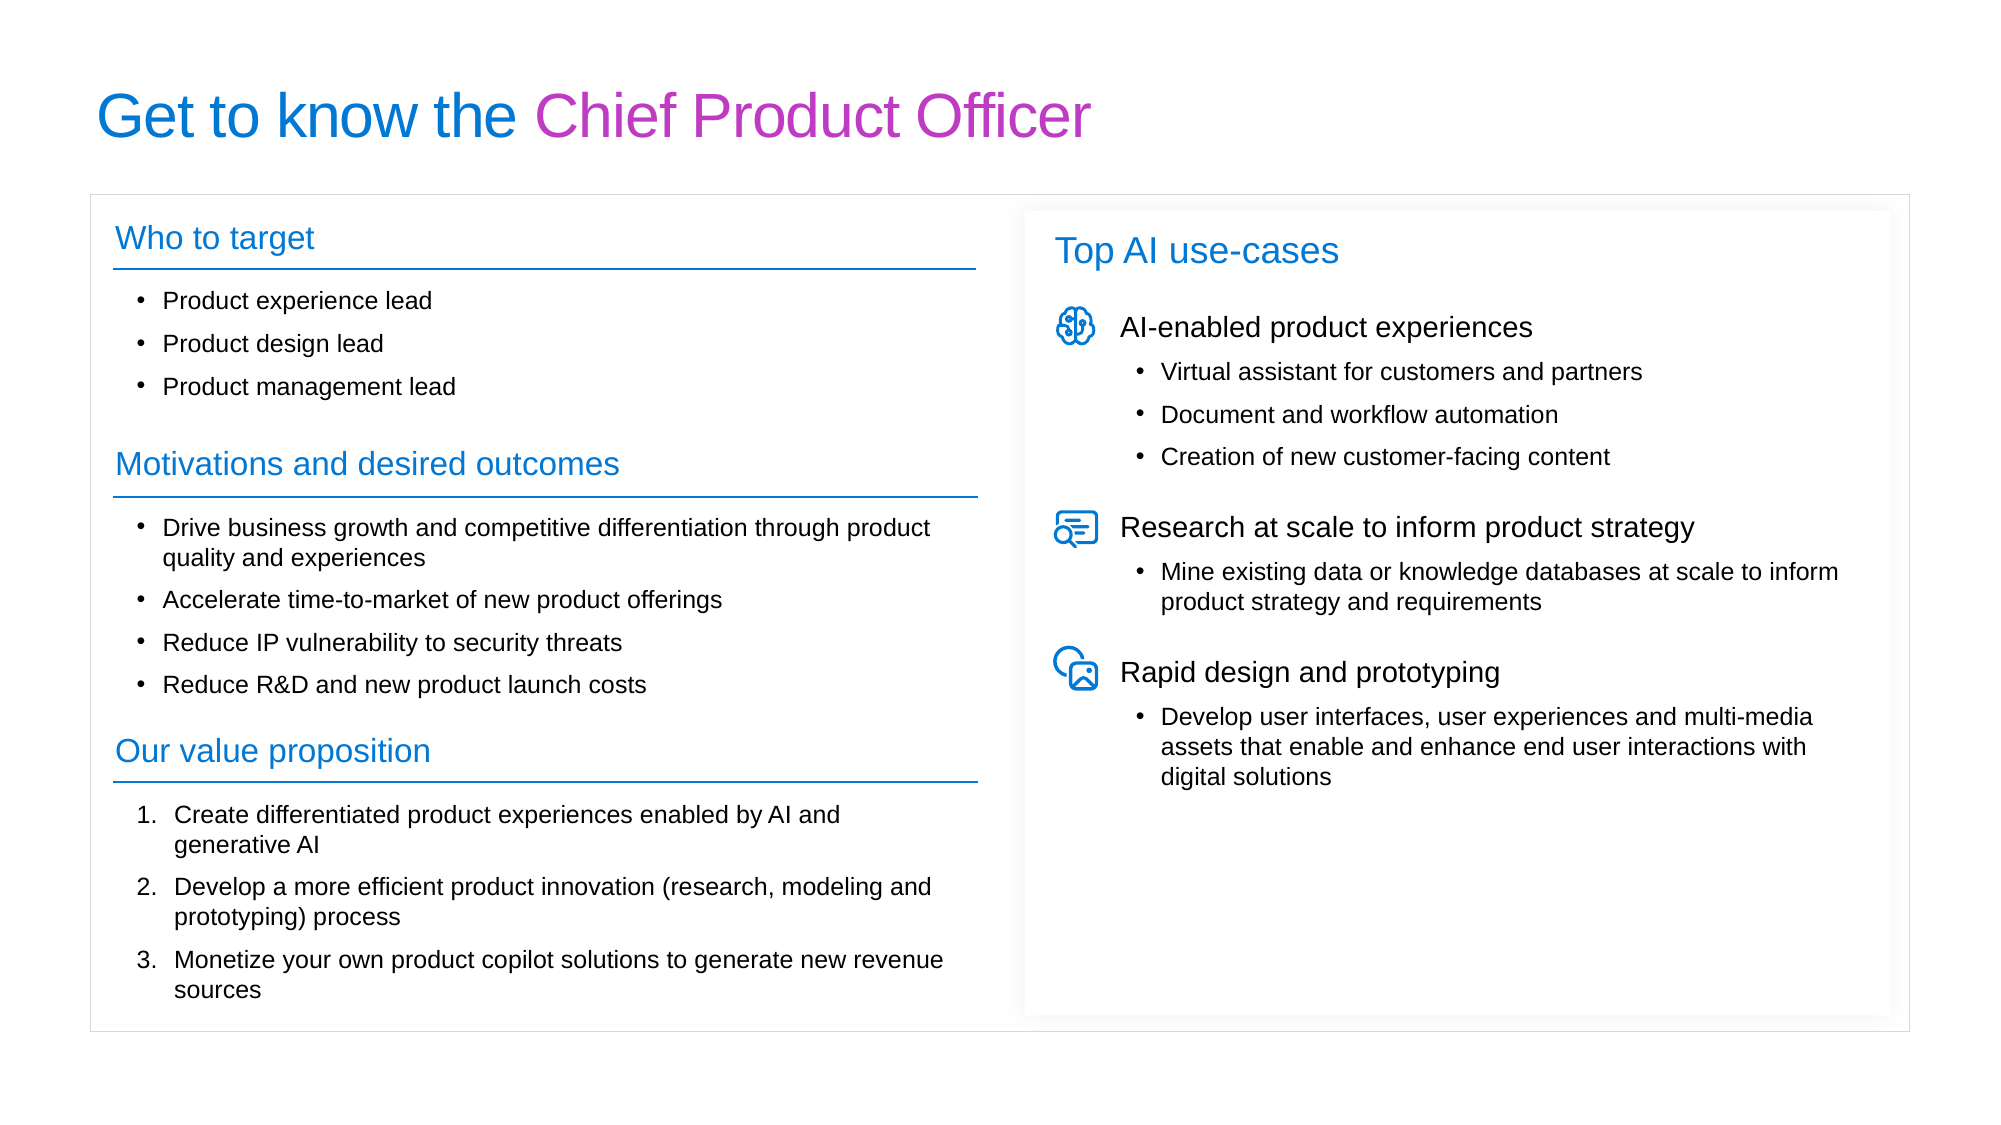

# Get to know the Chief Product Officer

Who to target
Product experience lead
Product design lead
Product management lead
Top AI use-cases
AI-enabled product experiences
Virtual assistant for customers and partners
Document and workflow automation
Creation of new customer-facing content
Research at scale to inform product strategy
Mine existing data or knowledge databases at scale to inform product strategy and requirements
Rapid design and prototyping
Develop user interfaces, user experiences and multi-media assets that enable and enhance end user interactions with digital solutions

Motivations and desired outcomes
Drive business growth and competitive differentiation through product quality and experiences
Accelerate time-to-market of new product offerings
Reduce IP vulnerability to security threats
Reduce R&D and new product launch costs

Our value proposition
Create differentiated product experiences enabled by AI and generative AI
Develop a more efficient product innovation (research, modeling and prototyping) process
Monetize your own product copilot solutions to generate new revenue sources